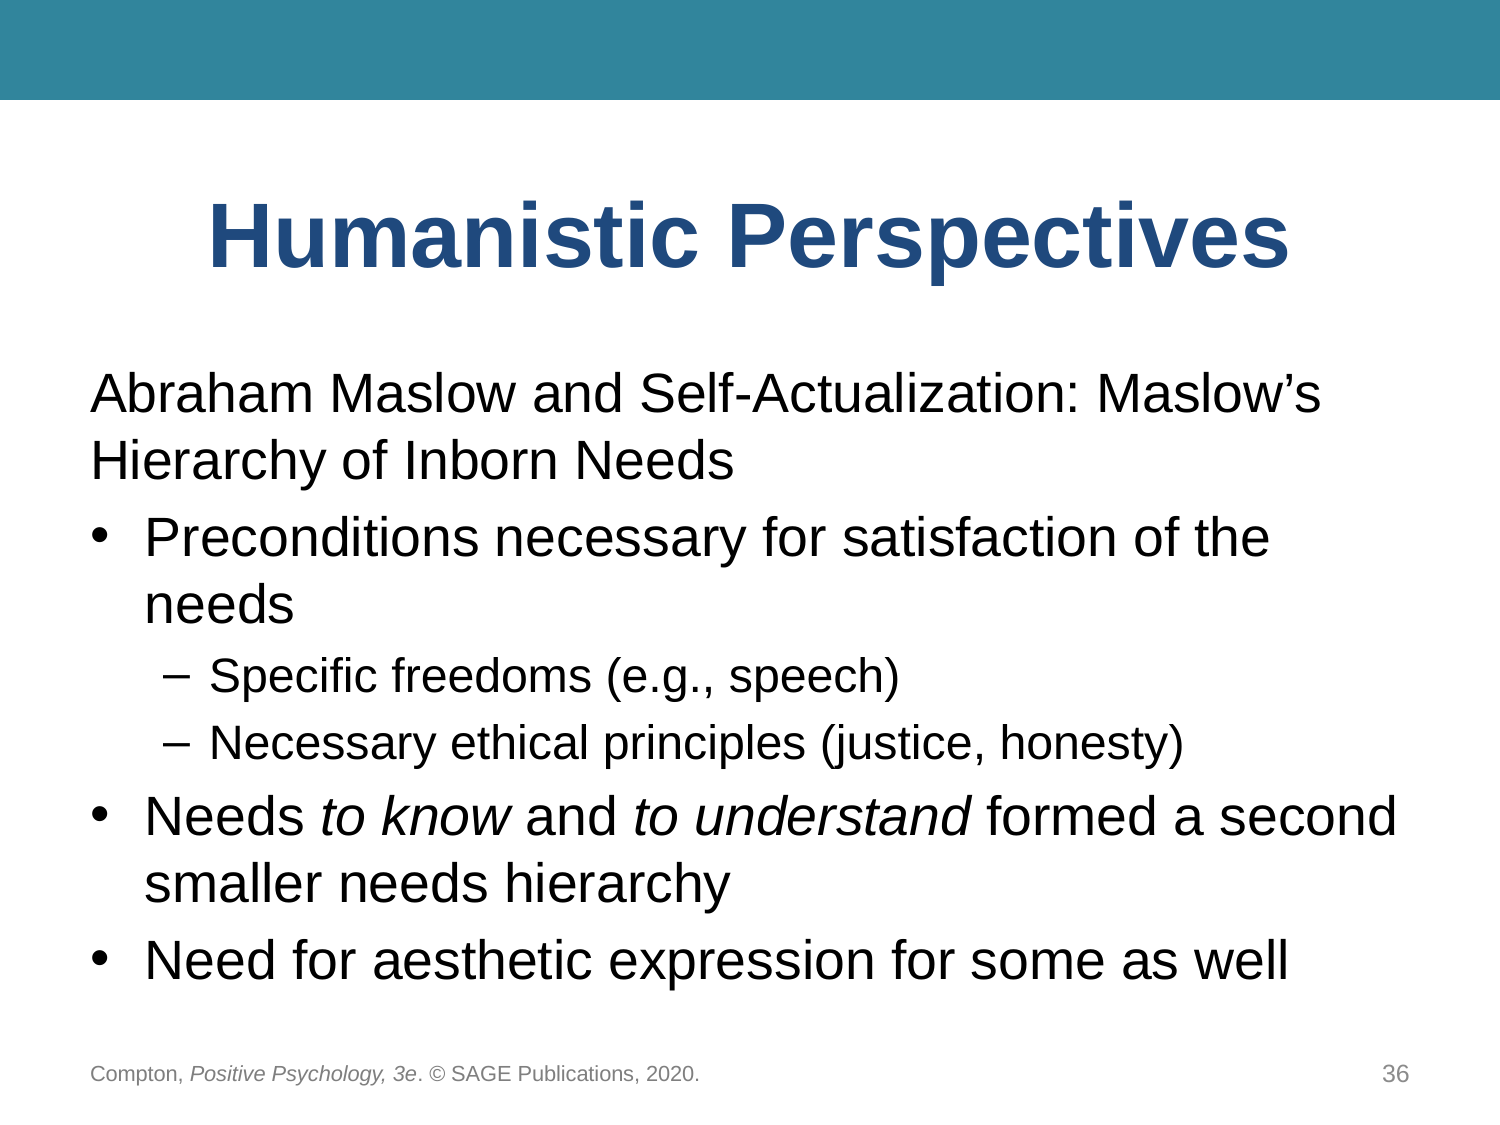

# Humanistic Perspectives
Abraham Maslow and Self-Actualization: Maslow’s Hierarchy of Inborn Needs
Preconditions necessary for satisfaction of the needs
Specific freedoms (e.g., speech)
Necessary ethical principles (justice, honesty)
Needs to know and to understand formed a second smaller needs hierarchy
Need for aesthetic expression for some as well
Compton, Positive Psychology, 3e. © SAGE Publications, 2020.
36